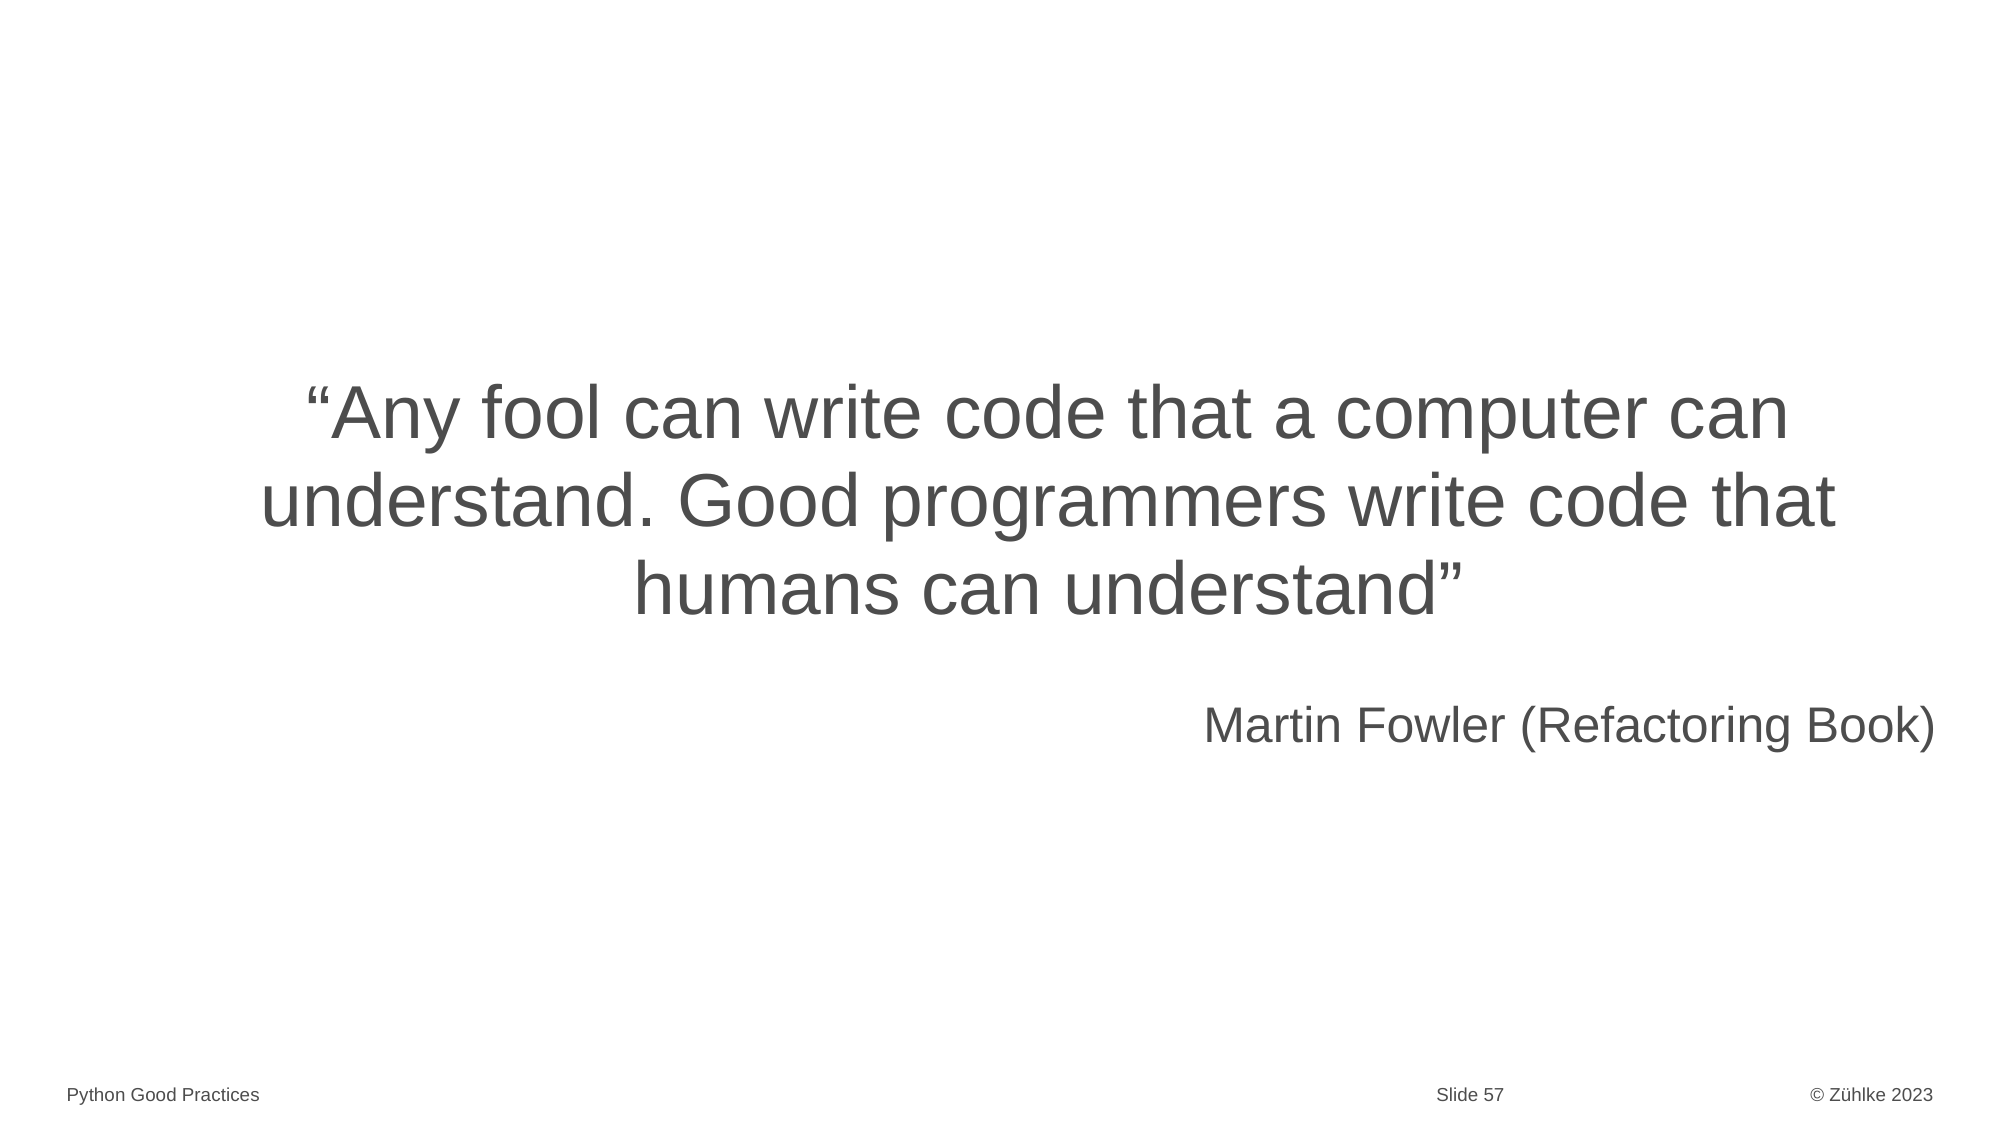

“Any fool can write code that a computer can understand. Good programmers write code that humans can understand”​

Martin Fowler (Refactoring Book)​